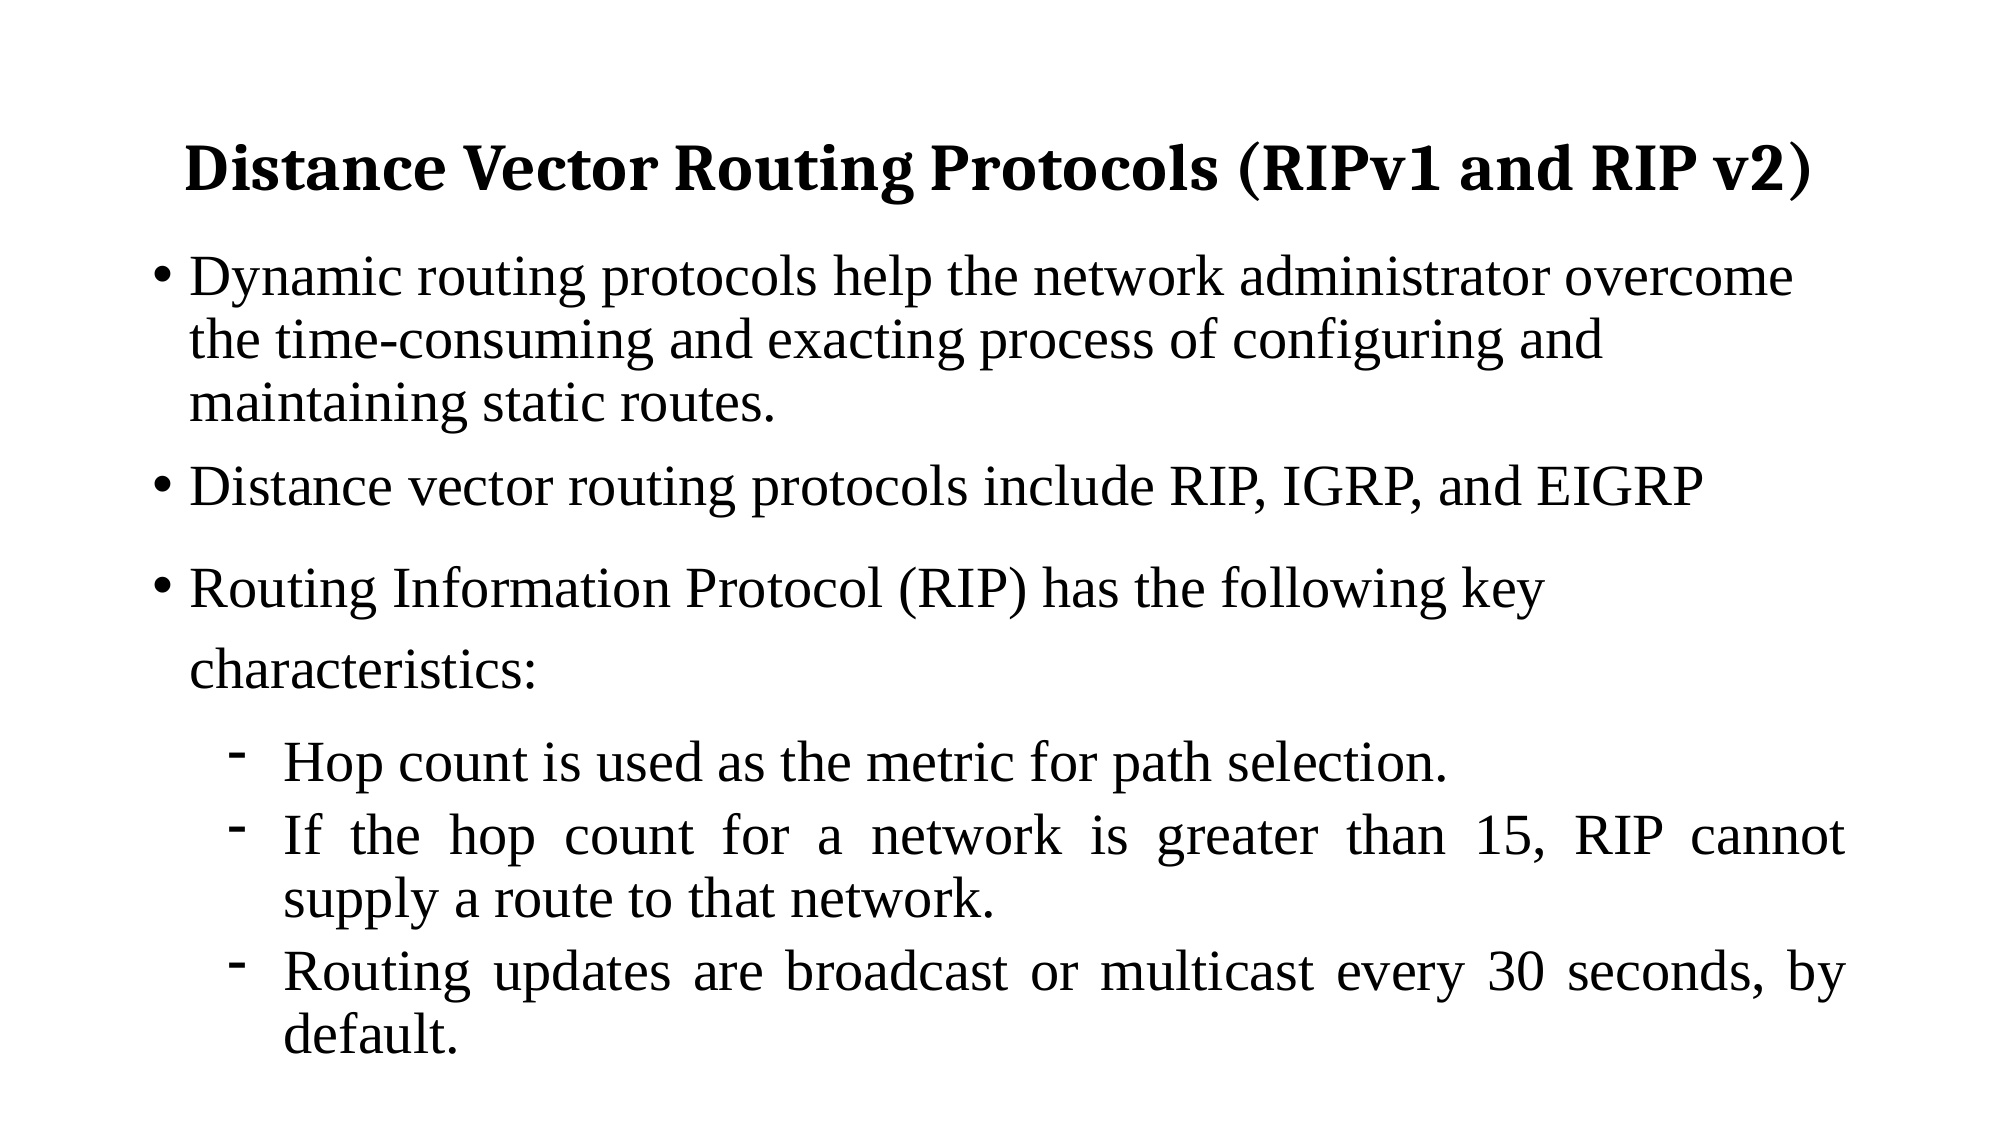

# Distance Vector Routing Protocols (RIPv1 and RIP v2)
Dynamic routing protocols help the network administrator overcome the time-consuming and exacting process of configuring and maintaining static routes.
Distance vector routing protocols include RIP, IGRP, and EIGRP
Routing Information Protocol (RIP) has the following key characteristics:
Hop count is used as the metric for path selection.
If the hop count for a network is greater than 15, RIP cannot supply a route to that network.
Routing updates are broadcast or multicast every 30 seconds, by default.